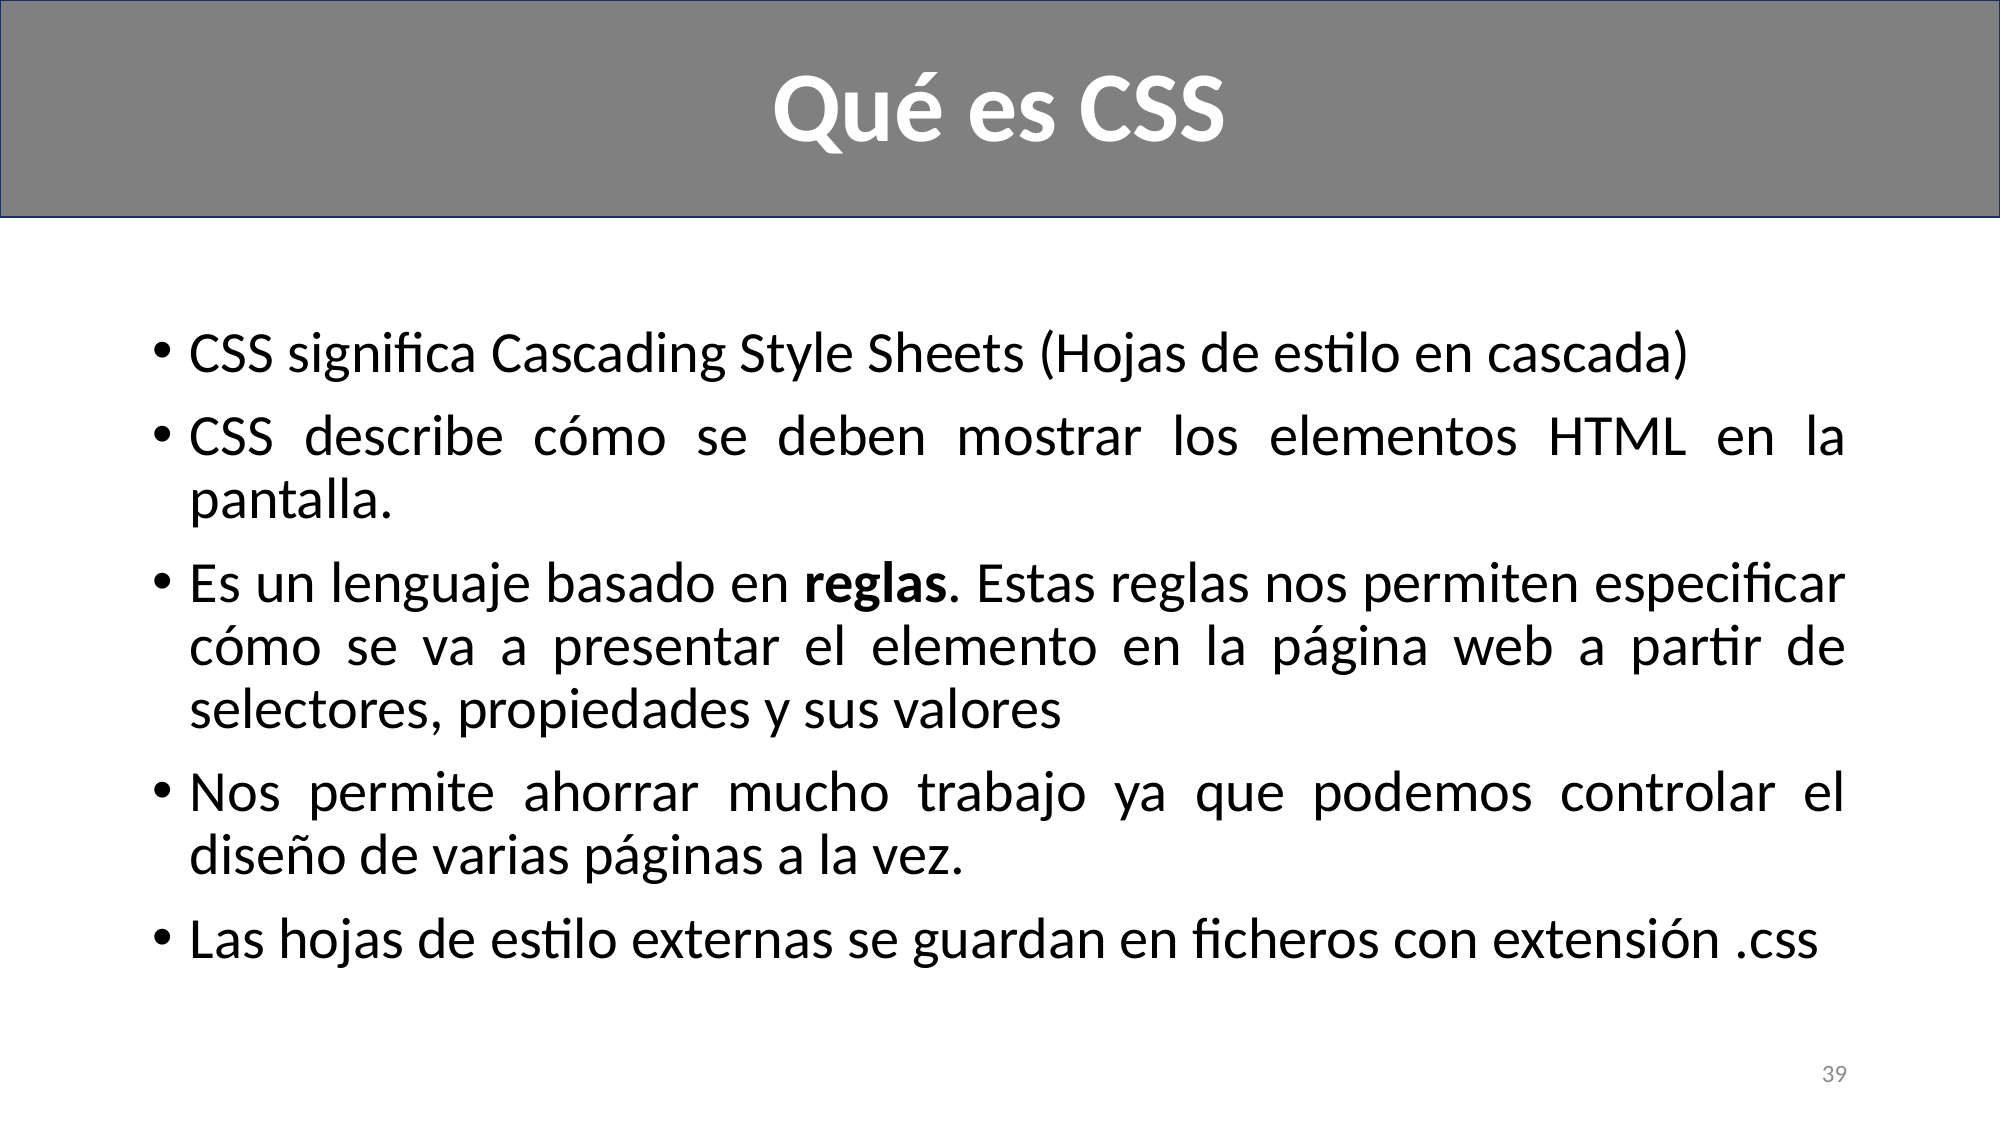

# Qué es CSS
CSS significa Cascading Style Sheets (Hojas de estilo en cascada)
CSS describe cómo se deben mostrar los elementos HTML en la pantalla.
Es un lenguaje basado en reglas. Estas reglas nos permiten especificar cómo se va a presentar el elemento en la página web a partir de selectores, propiedades y sus valores
Nos permite ahorrar mucho trabajo ya que podemos controlar el diseño de varias páginas a la vez.
Las hojas de estilo externas se guardan en ficheros con extensión .css

39